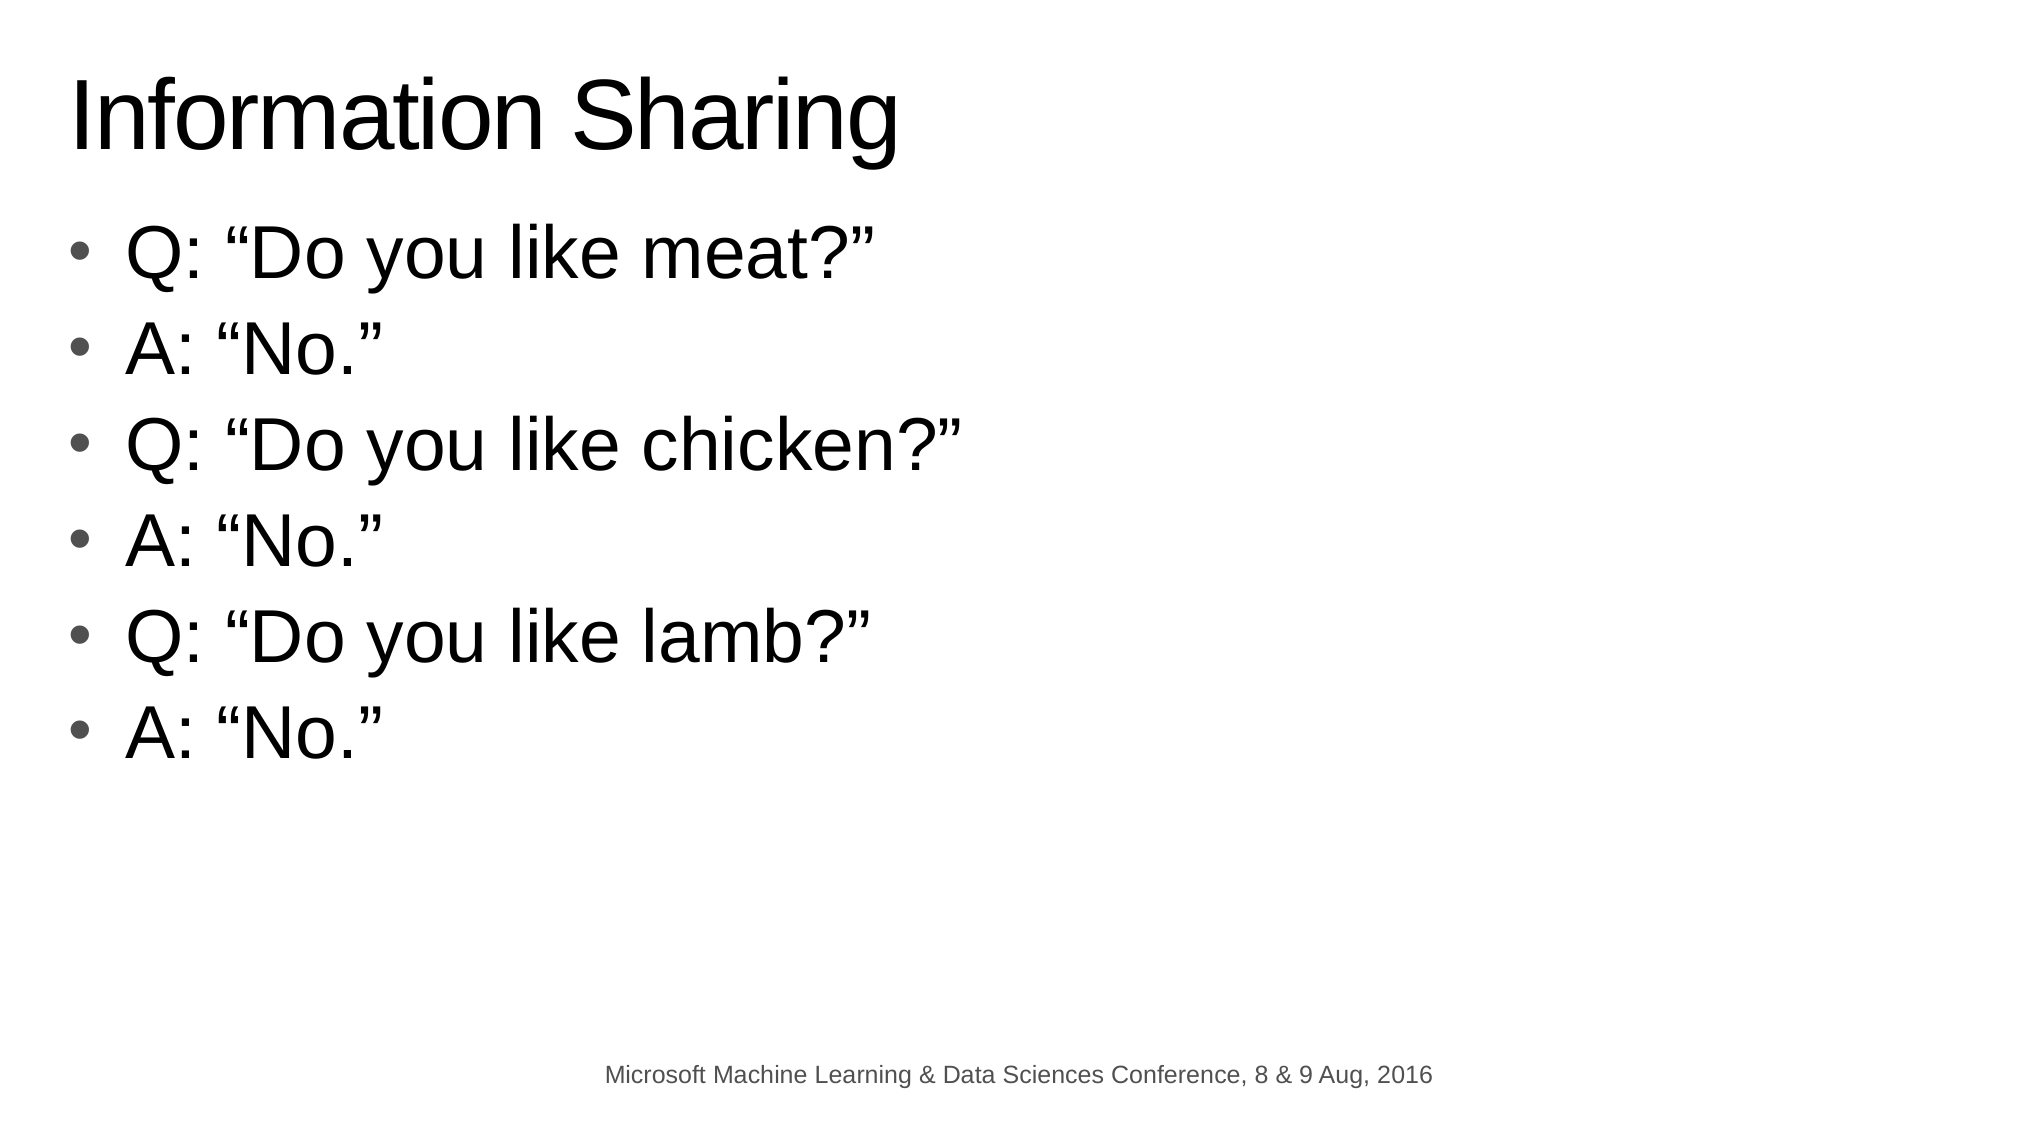

# Information Sharing
Q: “Do you like meat?”
A: “No.”
Q: “Do you like chicken?”
A: “No.”
Q: “Do you like lamb?”
A: “No.”